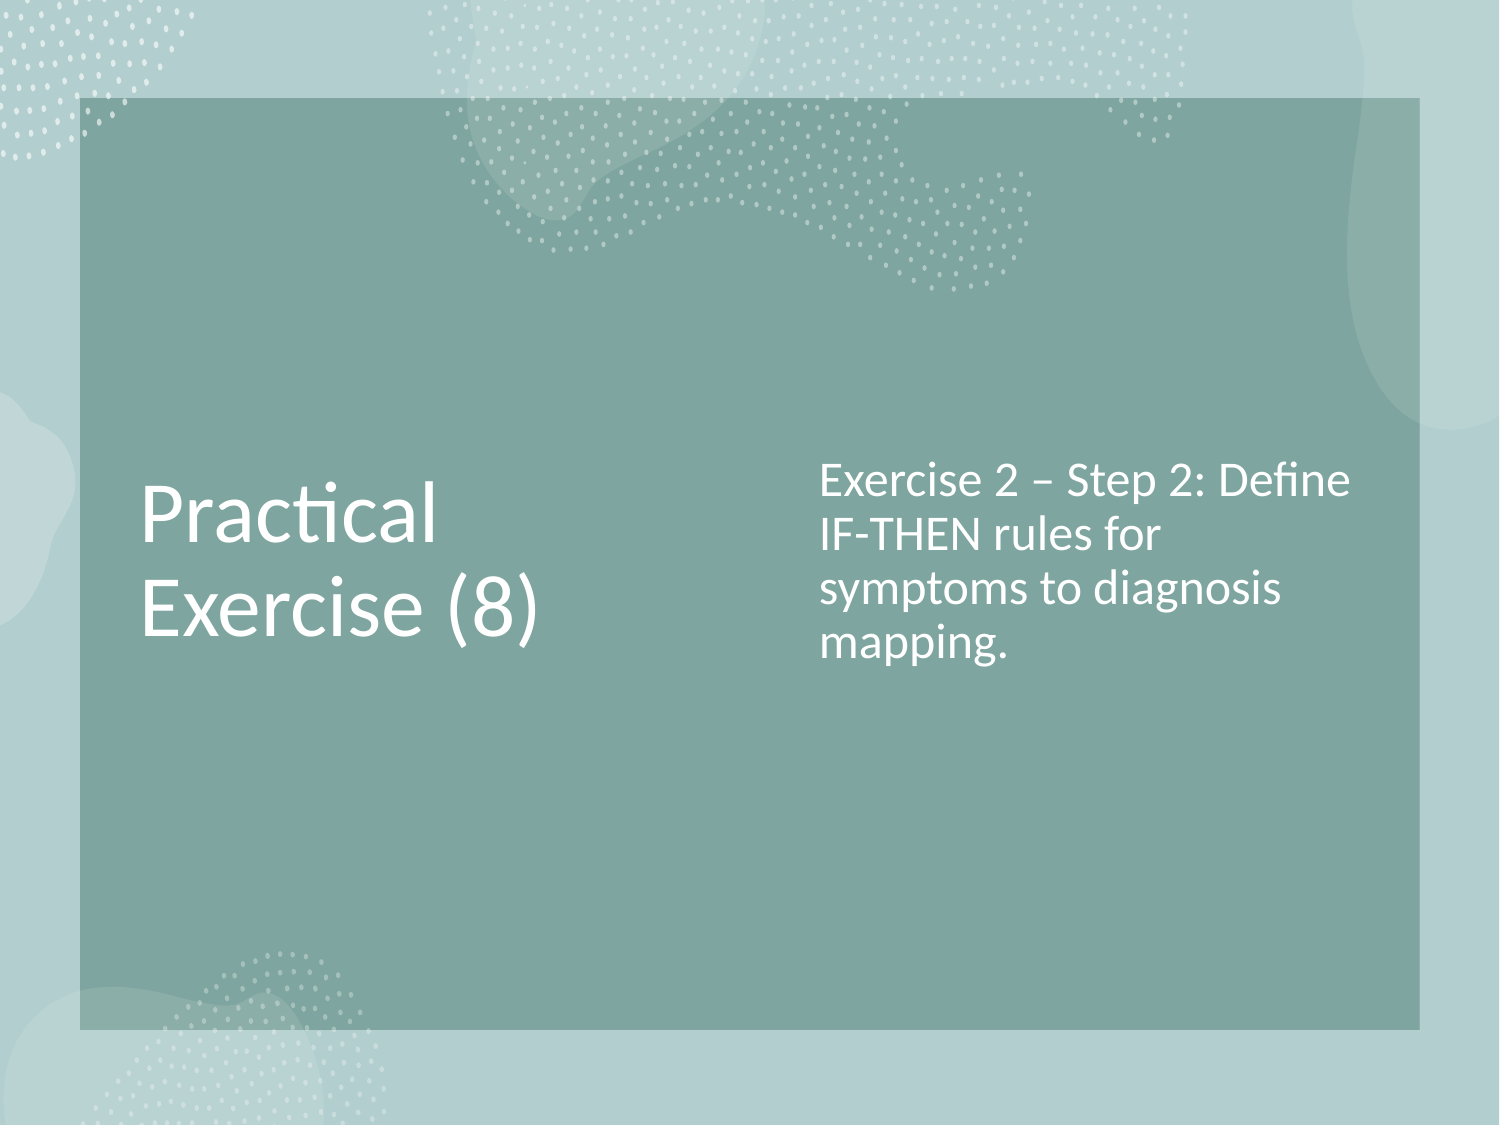

# Practical Exercise (8)
Exercise 2 – Step 2: Define IF-THEN rules for symptoms to diagnosis mapping.